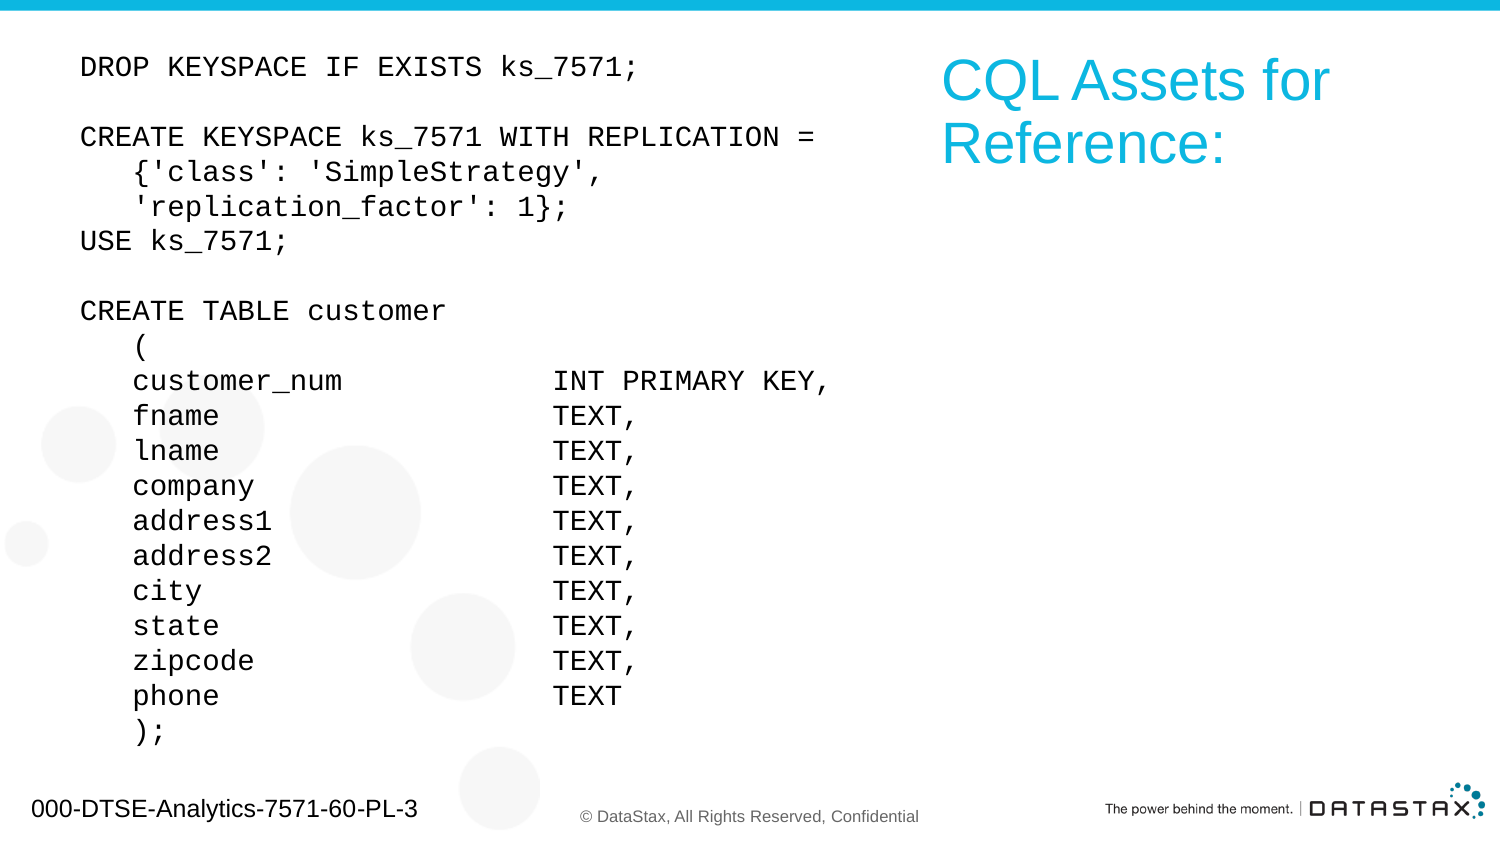

DROP KEYSPACE IF EXISTS ks_7571;

CREATE KEYSPACE ks_7571 WITH REPLICATION =
   {'class': 'SimpleStrategy',
   'replication_factor': 1};
USE ks_7571;

CREATE TABLE customer
   (
   customer_num            INT PRIMARY KEY,
   fname                   TEXT,
   lname                   TEXT,
   company                 TEXT,
   address1                TEXT,
   address2                TEXT,
   city                    TEXT,
   state                   TEXT,
   zipcode                 TEXT,
   phone                   TEXT
   );
# CQL Assets for Reference:
000-DTSE-Analytics-7571-60-PL-3